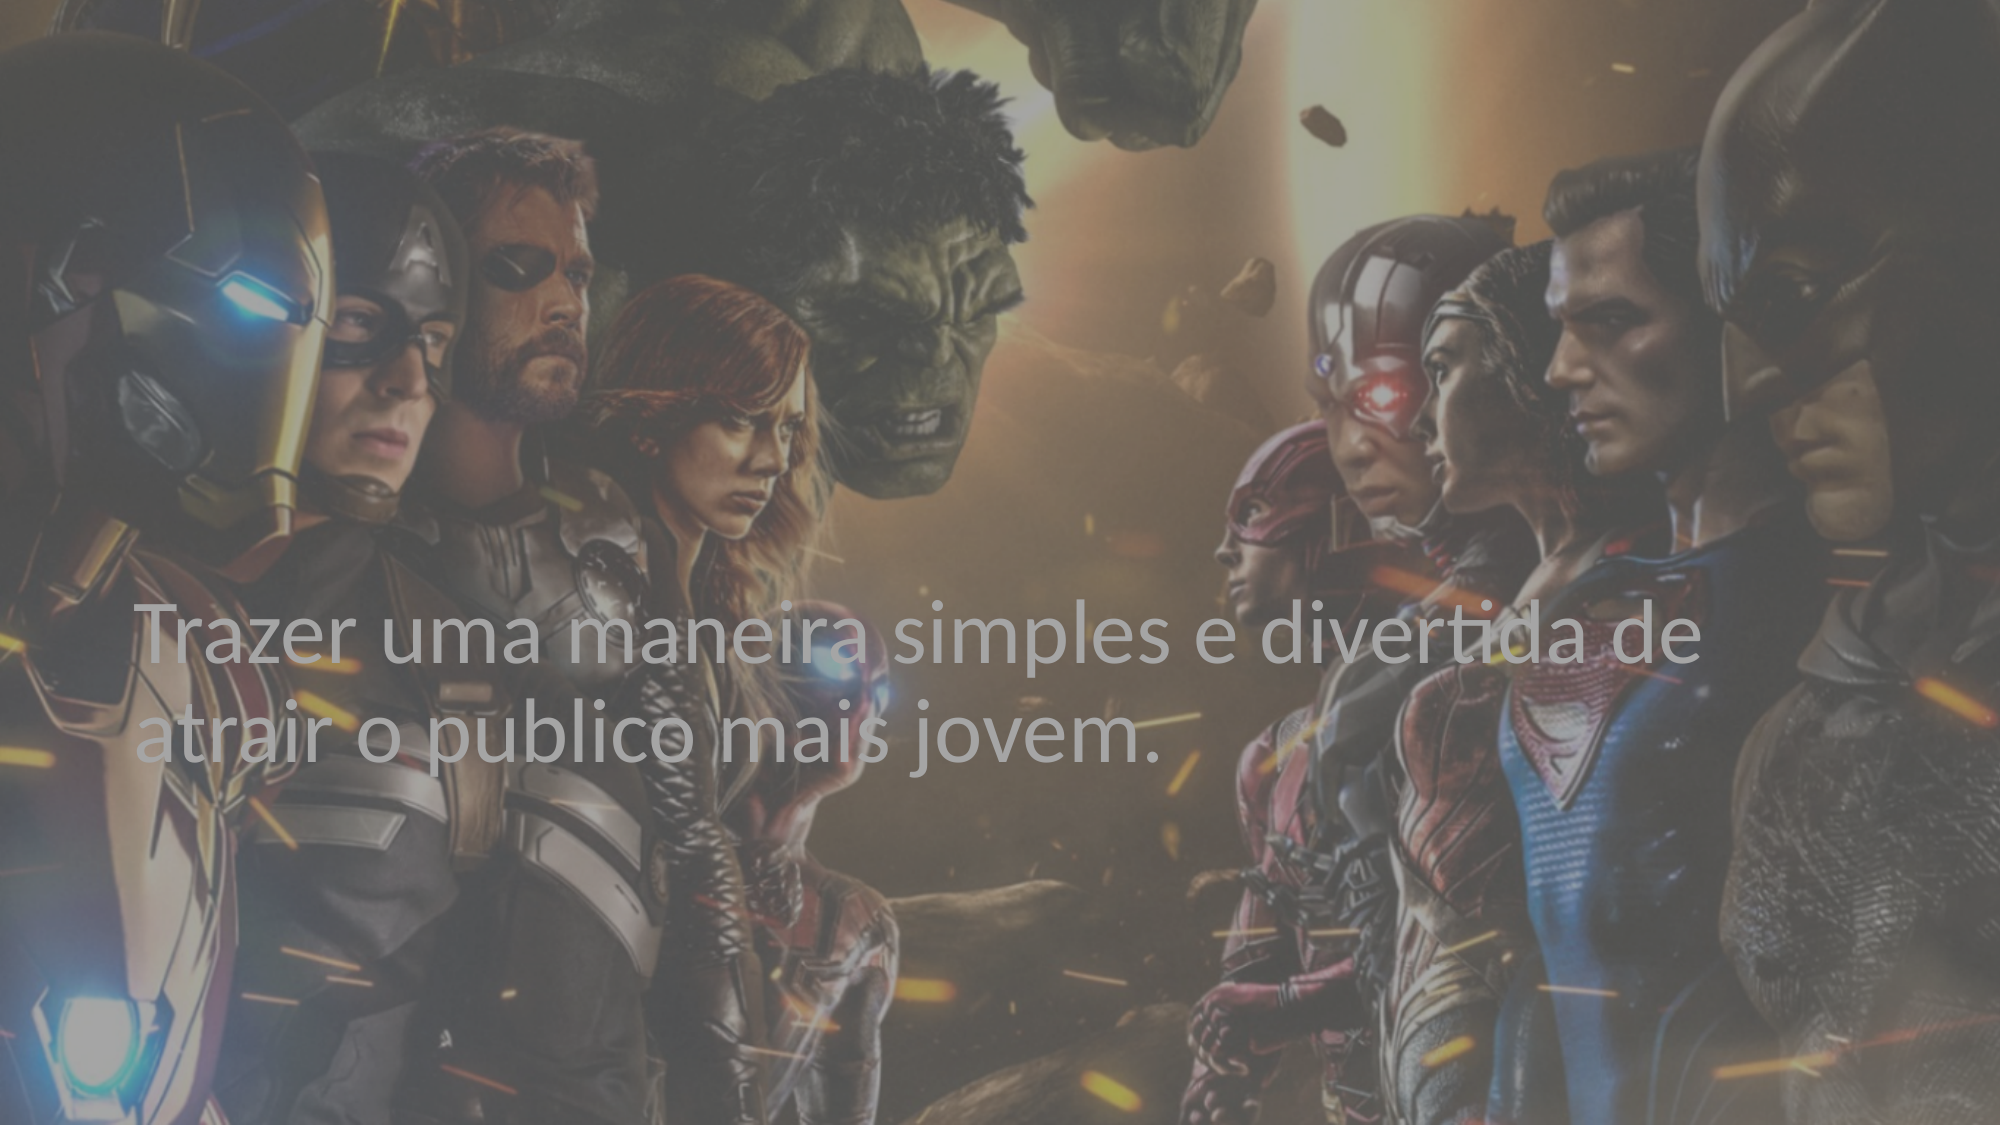

# Trazer uma maneira simples e divertida de atrair o publico mais jovem.